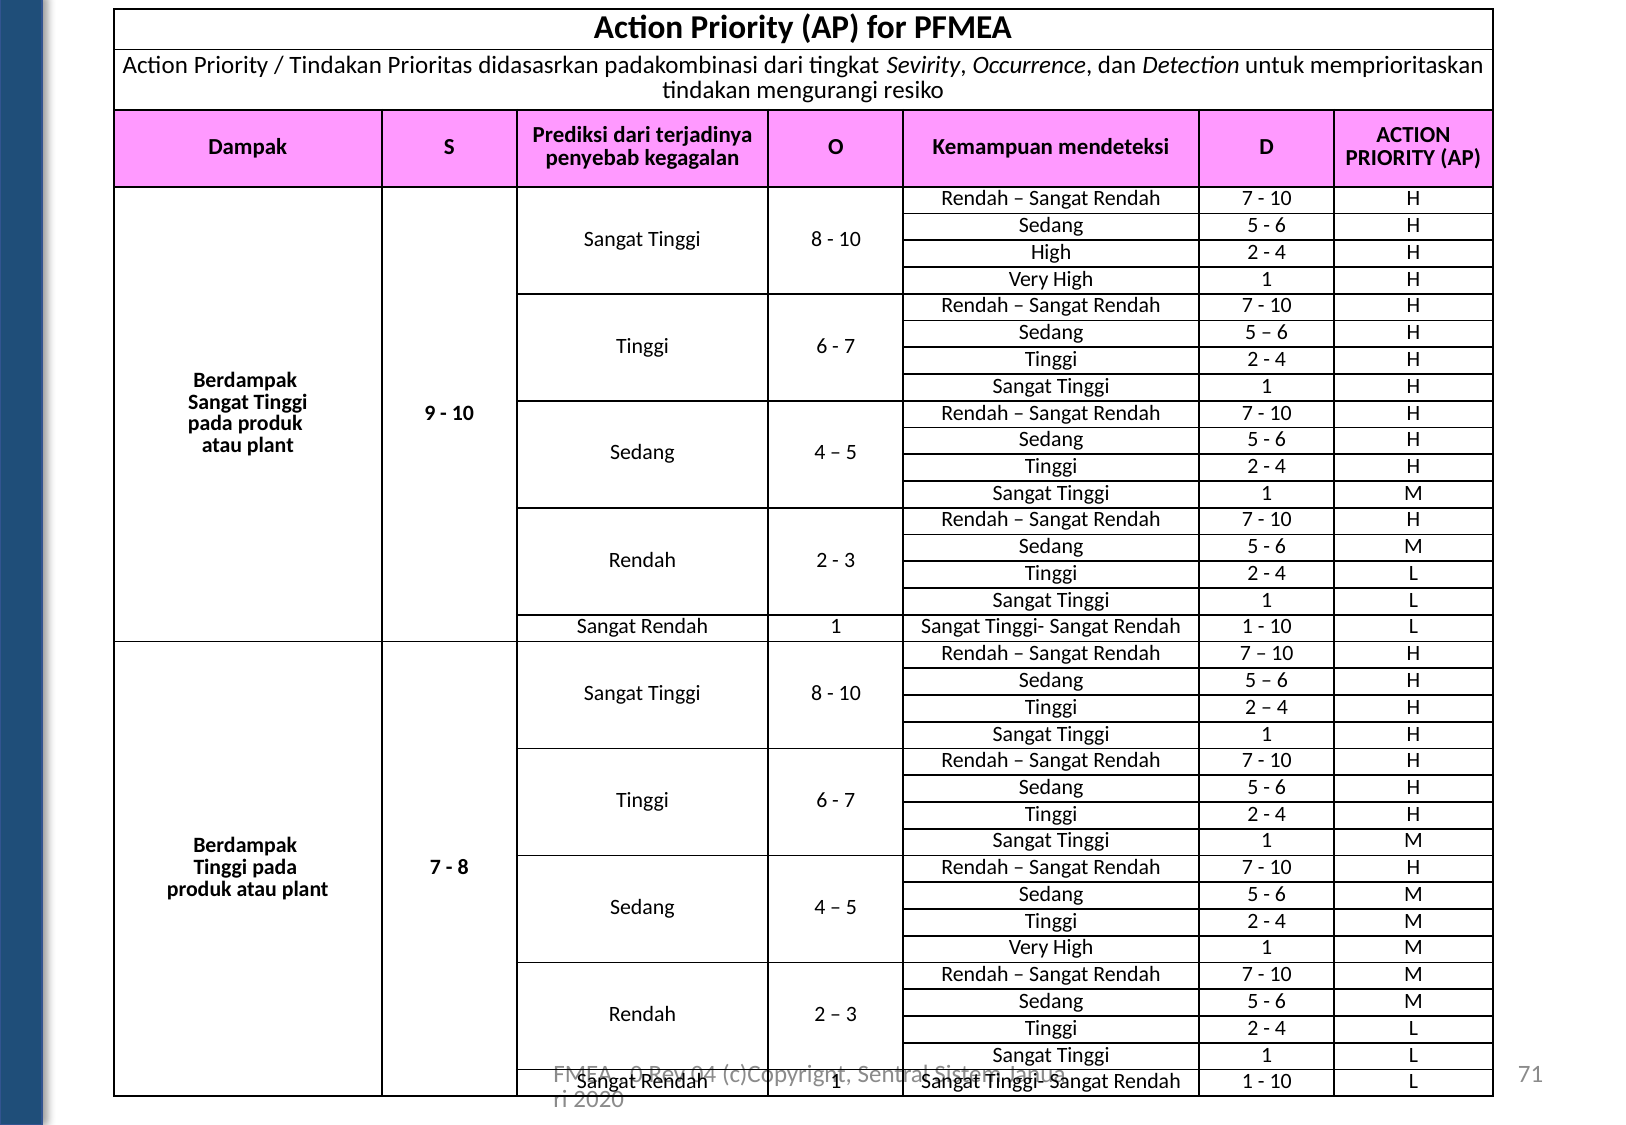

| Action Priority (AP) for PFMEA |  |  |  |  |  |  |
| --- | --- | --- | --- | --- | --- | --- |
| Action Priority / Tindakan Prioritas didasasrkan padakombinasi dari tingkat Sevirity, Occurrence, dan Detection untuk memprioritaskan tindakan mengurangi resiko |  |  |  |  |  |  |
| Dampak | S | Prediksi dari terjadinya penyebab kegagalan | O | Kemampuan mendeteksi | D | ACTION PRIORITY (AP) |
| Berdampak Sangat Tinggi pada produk atau plant | 9 - 10 | Sangat Tinggi | 8 - 10 | Rendah – Sangat Rendah | 7 - 10 | H |
|  |  |  |  | Sedang | 5 - 6 | H |
|  |  |  |  | High | 2 - 4 | H |
|  |  |  |  | Very High | 1 | H |
|  |  | Tinggi | 6 - 7 | Rendah – Sangat Rendah | 7 - 10 | H |
|  |  |  |  | Sedang | 5 – 6 | H |
|  |  |  |  | Tinggi | 2 - 4 | H |
|  |  |  |  | Sangat Tinggi | 1 | H |
|  |  | Sedang | 4 – 5 | Rendah – Sangat Rendah | 7 - 10 | H |
|  |  |  |  | Sedang | 5 - 6 | H |
|  |  |  |  | Tinggi | 2 - 4 | H |
|  |  |  |  | Sangat Tinggi | 1 | M |
|  |  | Rendah | 2 - 3 | Rendah – Sangat Rendah | 7 - 10 | H |
|  |  |  |  | Sedang | 5 - 6 | M |
|  |  |  |  | Tinggi | 2 - 4 | L |
|  |  |  |  | Sangat Tinggi | 1 | L |
|  |  | Sangat Rendah | 1 | Sangat Tinggi- Sangat Rendah | 1 - 10 | L |
| Berdampak Tinggi pada produk atau plant | 7 - 8 | Sangat Tinggi | 8 - 10 | Rendah – Sangat Rendah | 7 – 10 | H |
|  |  |  |  | Sedang | 5 – 6 | H |
|  |  |  |  | Tinggi | 2 – 4 | H |
|  |  |  |  | Sangat Tinggi | 1 | H |
|  |  | Tinggi | 6 - 7 | Rendah – Sangat Rendah | 7 - 10 | H |
|  |  |  |  | Sedang | 5 - 6 | H |
|  |  |  |  | Tinggi | 2 - 4 | H |
|  |  |  |  | Sangat Tinggi | 1 | M |
|  |  | Sedang | 4 – 5 | Rendah – Sangat Rendah | 7 - 10 | H |
|  |  |  |  | Sedang | 5 - 6 | M |
|  |  |  |  | Tinggi | 2 - 4 | M |
|  |  |  |  | Very High | 1 | M |
|  |  | Rendah | 2 – 3 | Rendah – Sangat Rendah | 7 - 10 | M |
|  |  |  |  | Sedang | 5 - 6 | M |
|  |  |  |  | Tinggi | 2 - 4 | L |
|  |  |  |  | Sangat Tinggi | 1 | L |
|  |  | Sangat Rendah | 1 | Sangat Tinggi- Sangat Rendah | 1 - 10 | L |
FMEA , 0 Rev 04 (c)Copyrignt, Sentral Sistem Januari 2020
71